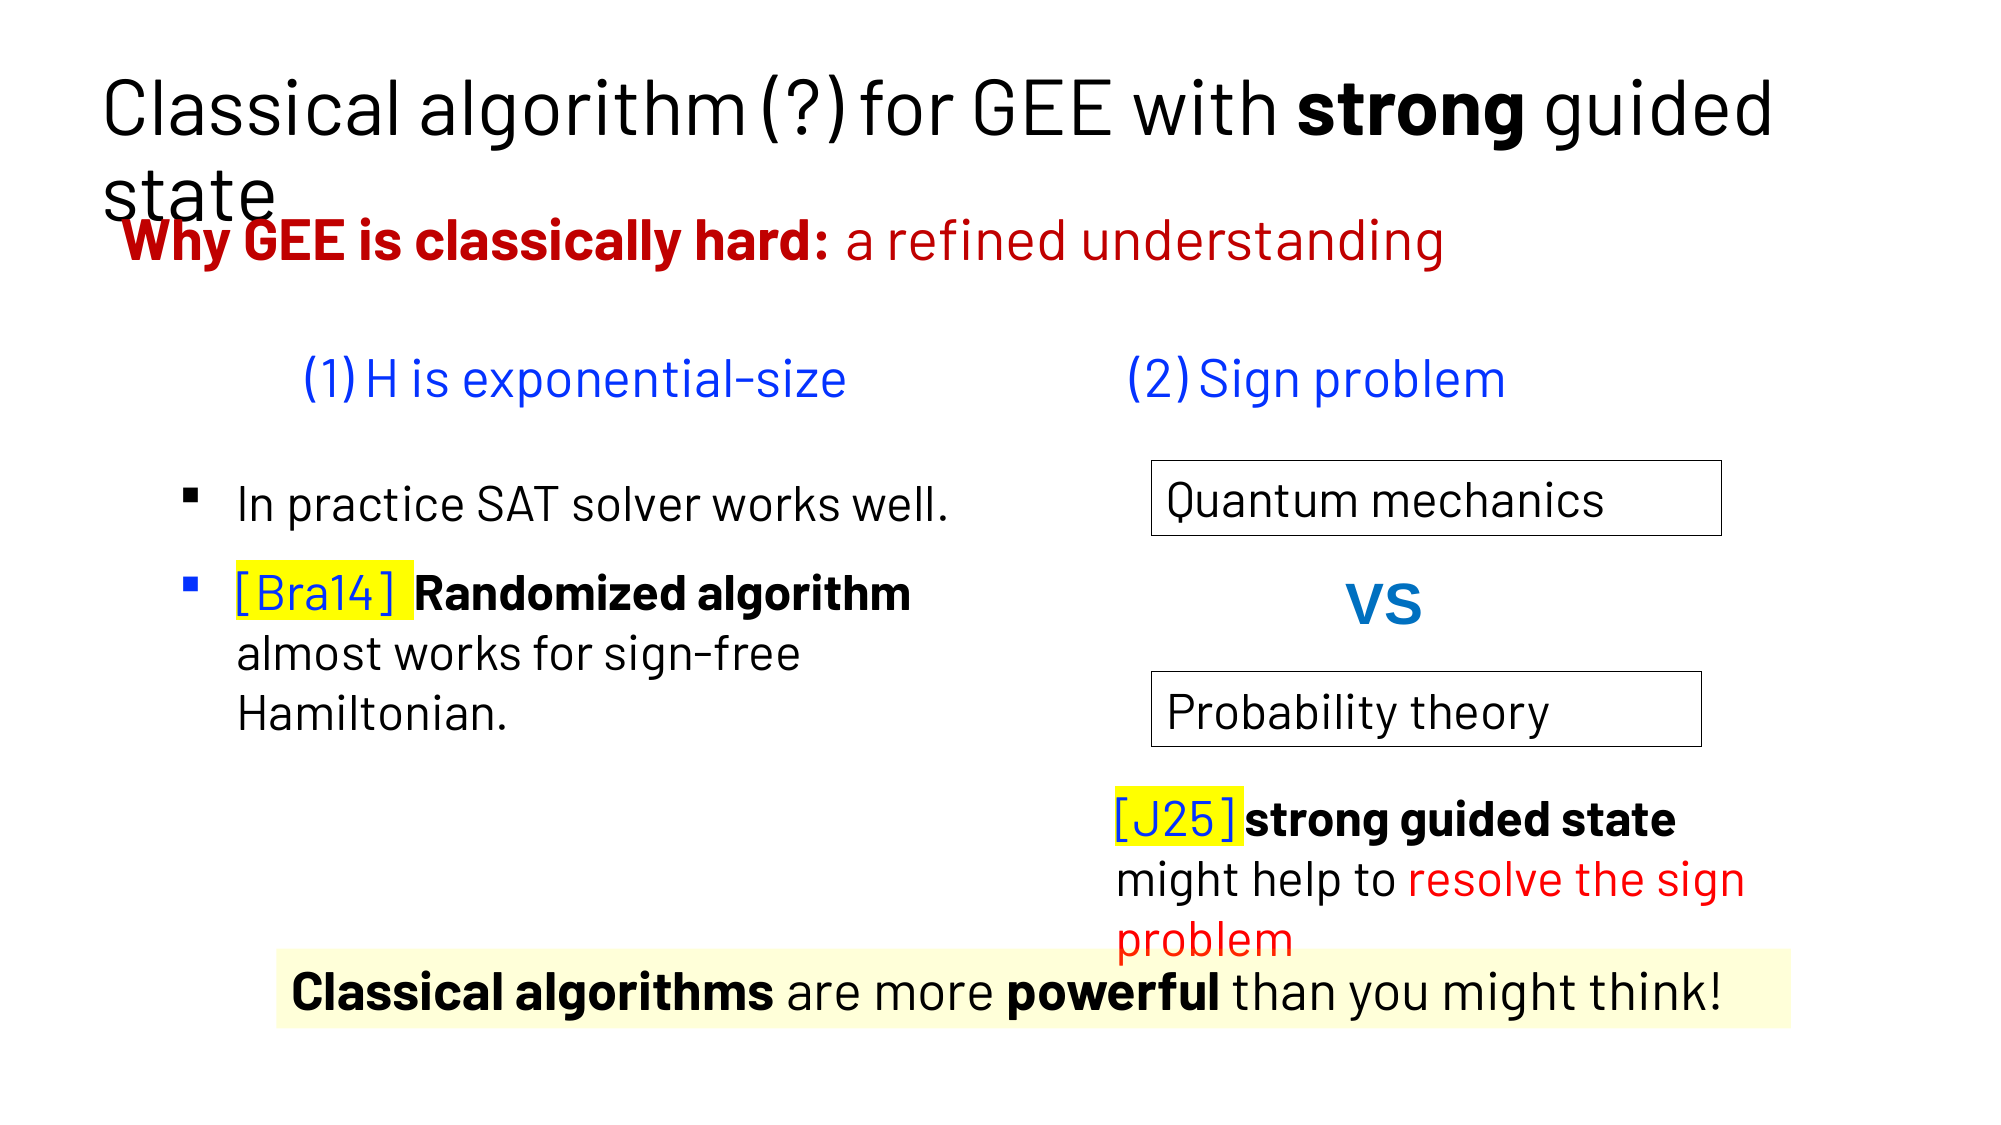

Classical algorithm (?) for GEE with strong guided state
Why GEE is classically hard: a refined understanding
     (1) H is exponential-size
(2) Sign problem
Quantum mechanics
In practice SAT solver works well.
[Bra14]  Randomized algorithm almost works for sign-free Hamiltonian.
VS

Probability theory
[J25] strong guided state might help to resolve the sign problem
Classical algorithms are more powerful than you might think!